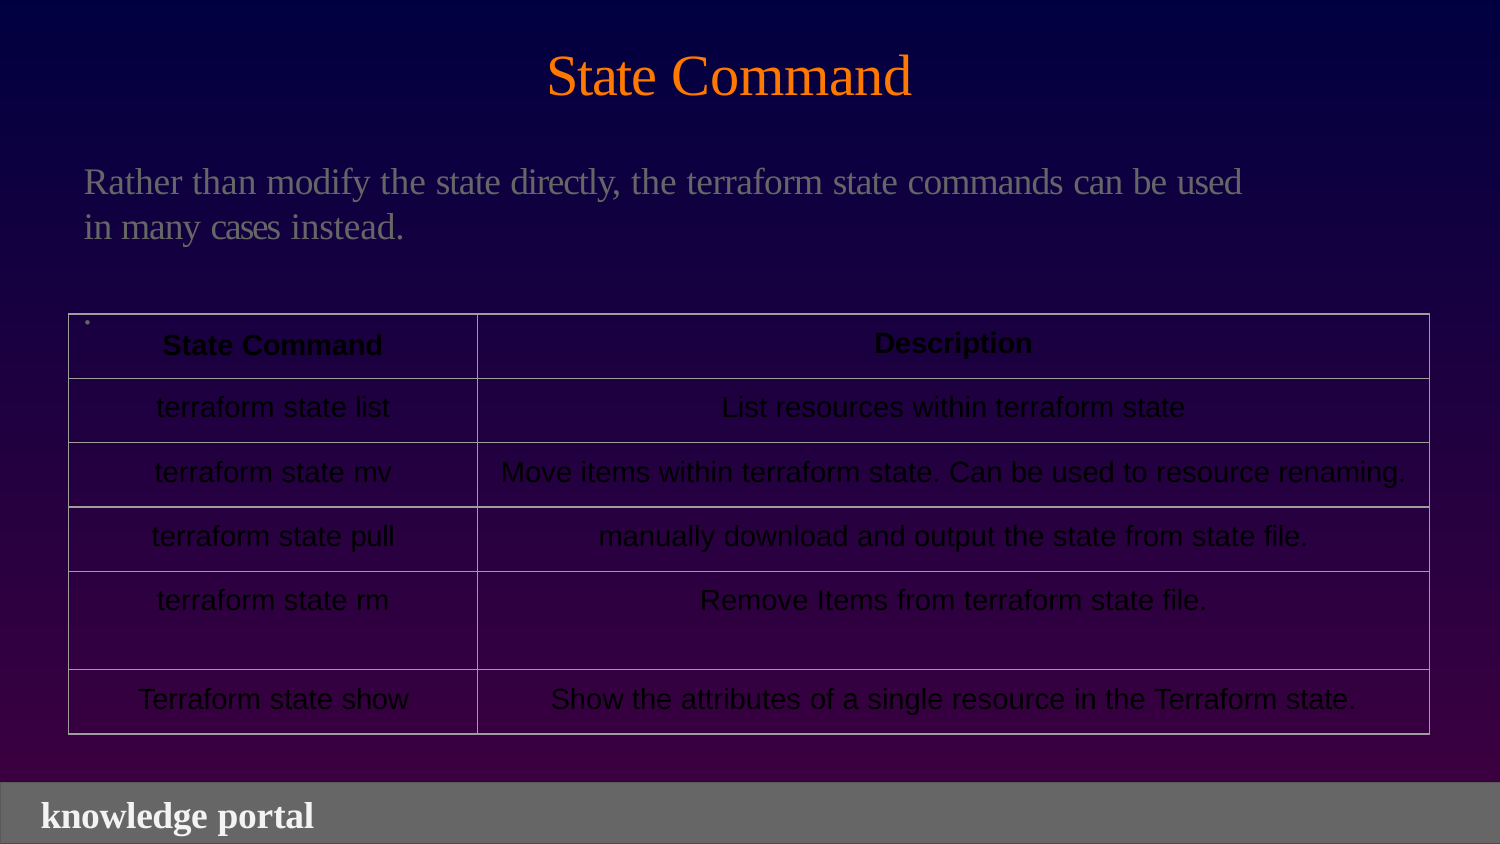

# State Command
Rather than modify the state directly, the terraform state commands can be used in many cases instead.
| . State Command | Description |
| --- | --- |
| terraform state list | List resources within terraform state |
| terraform state mv | Move items within terraform state. Can be used to resource renaming. |
| terraform state pull | manually download and output the state from state file. |
| terraform state rm | Remove Items from terraform state file. |
| Terraform state show | Show the attributes of a single resource in the Terraform state. |

knowledge portal